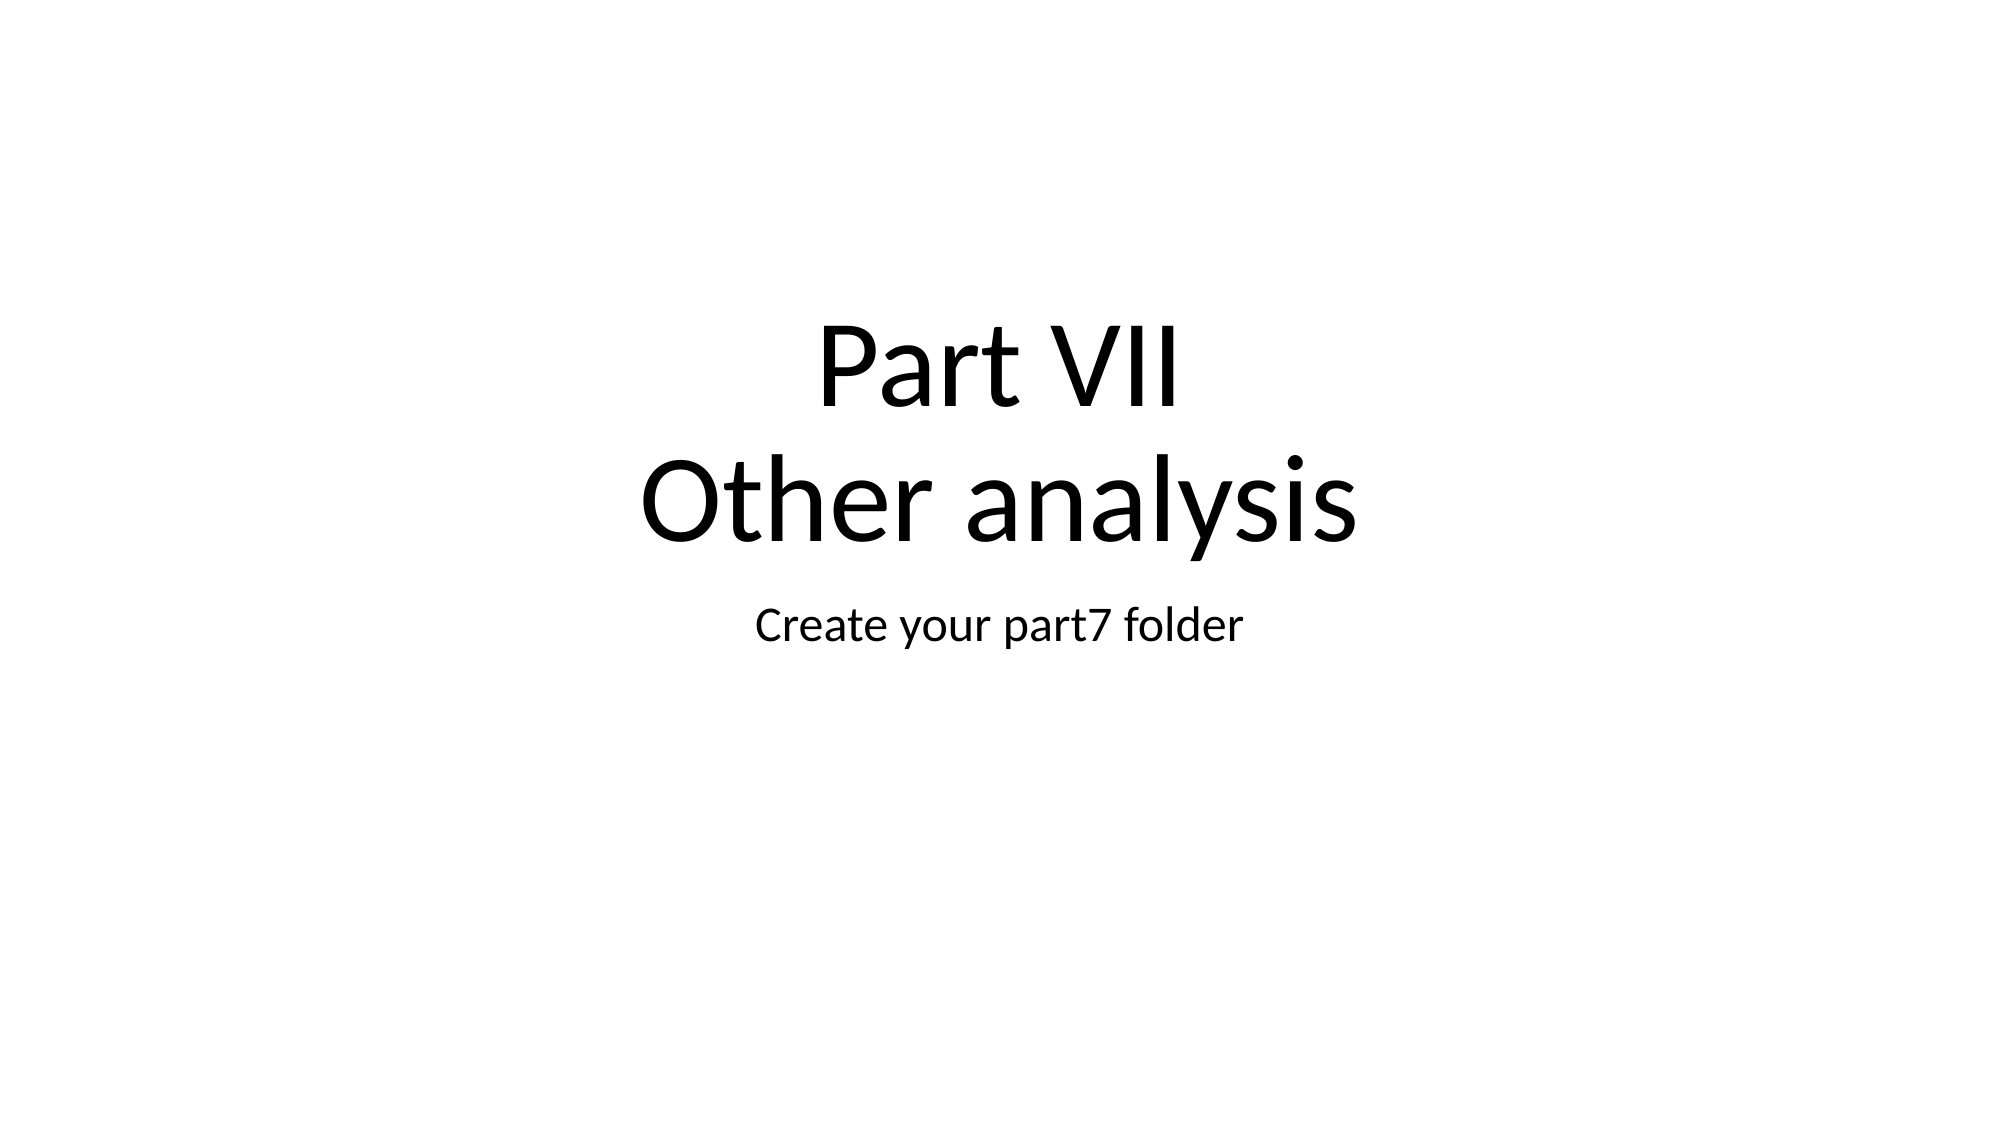

# Part VII Other analysis
Create your part7 folder